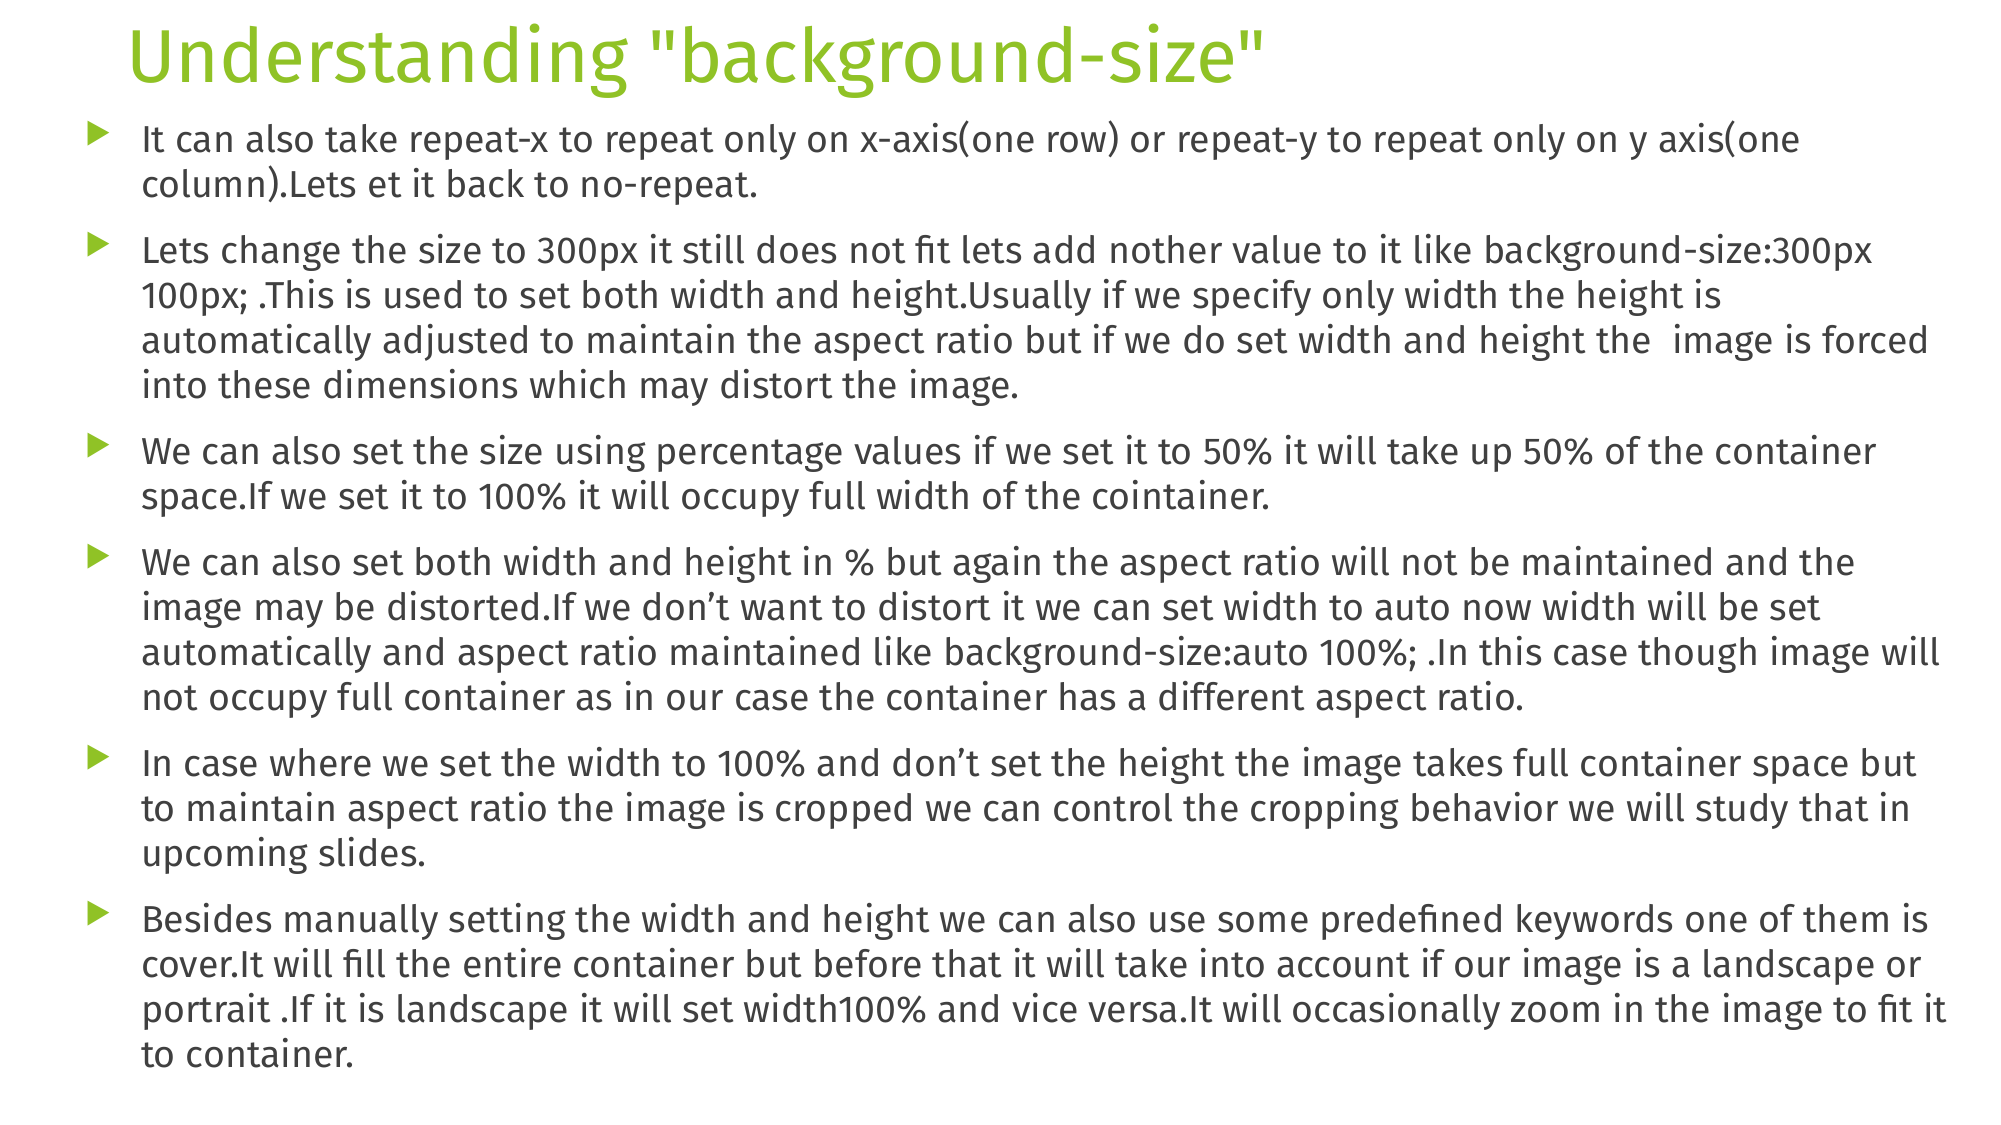

# Understanding "background-size"
It can also take repeat-x to repeat only on x-axis(one row) or repeat-y to repeat only on y axis(one column).Lets et it back to no-repeat.
Lets change the size to 300px it still does not fit lets add nother value to it like background-size:300px 100px; .This is used to set both width and height.Usually if we specify only width the height is automatically adjusted to maintain the aspect ratio but if we do set width and height the  image is forced into these dimensions which may distort the image.
We can also set the size using percentage values if we set it to 50% it will take up 50% of the container space.If we set it to 100% it will occupy full width of the cointainer.
We can also set both width and height in % but again the aspect ratio will not be maintained and the image may be distorted.If we don’t want to distort it we can set width to auto now width will be set automatically and aspect ratio maintained like background-size:auto 100%; .In this case though image will not occupy full container as in our case the container has a different aspect ratio.
In case where we set the width to 100% and don’t set the height the image takes full container space but to maintain aspect ratio the image is cropped we can control the cropping behavior we will study that in upcoming slides.
Besides manually setting the width and height we can also use some predefined keywords one of them is cover.It will fill the entire container but before that it will take into account if our image is a landscape or portrait .If it is landscape it will set width100% and vice versa.It will occasionally zoom in the image to fit it to container.